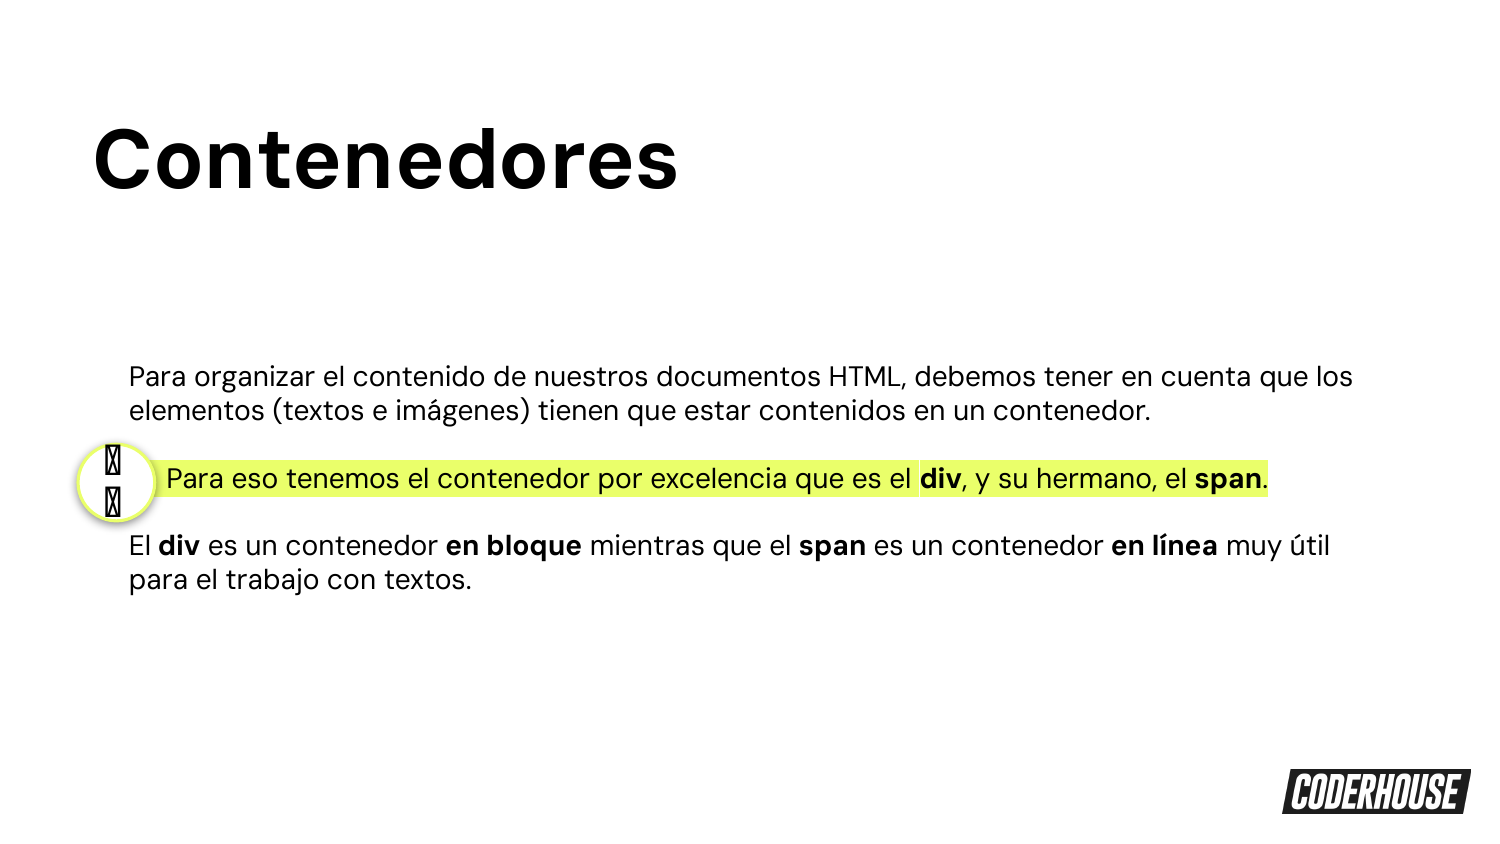

Contenedores
Para organizar el contenido de nuestros documentos HTML, debemos tener en cuenta que los elementos (textos e imágenes) tienen que estar contenidos en un contenedor.

     Para eso tenemos el contenedor por excelencia que es el div, y su hermano, el span.

El div es un contenedor en bloque mientras que el span es un contenedor en línea muy útil para el trabajo con textos.

👍